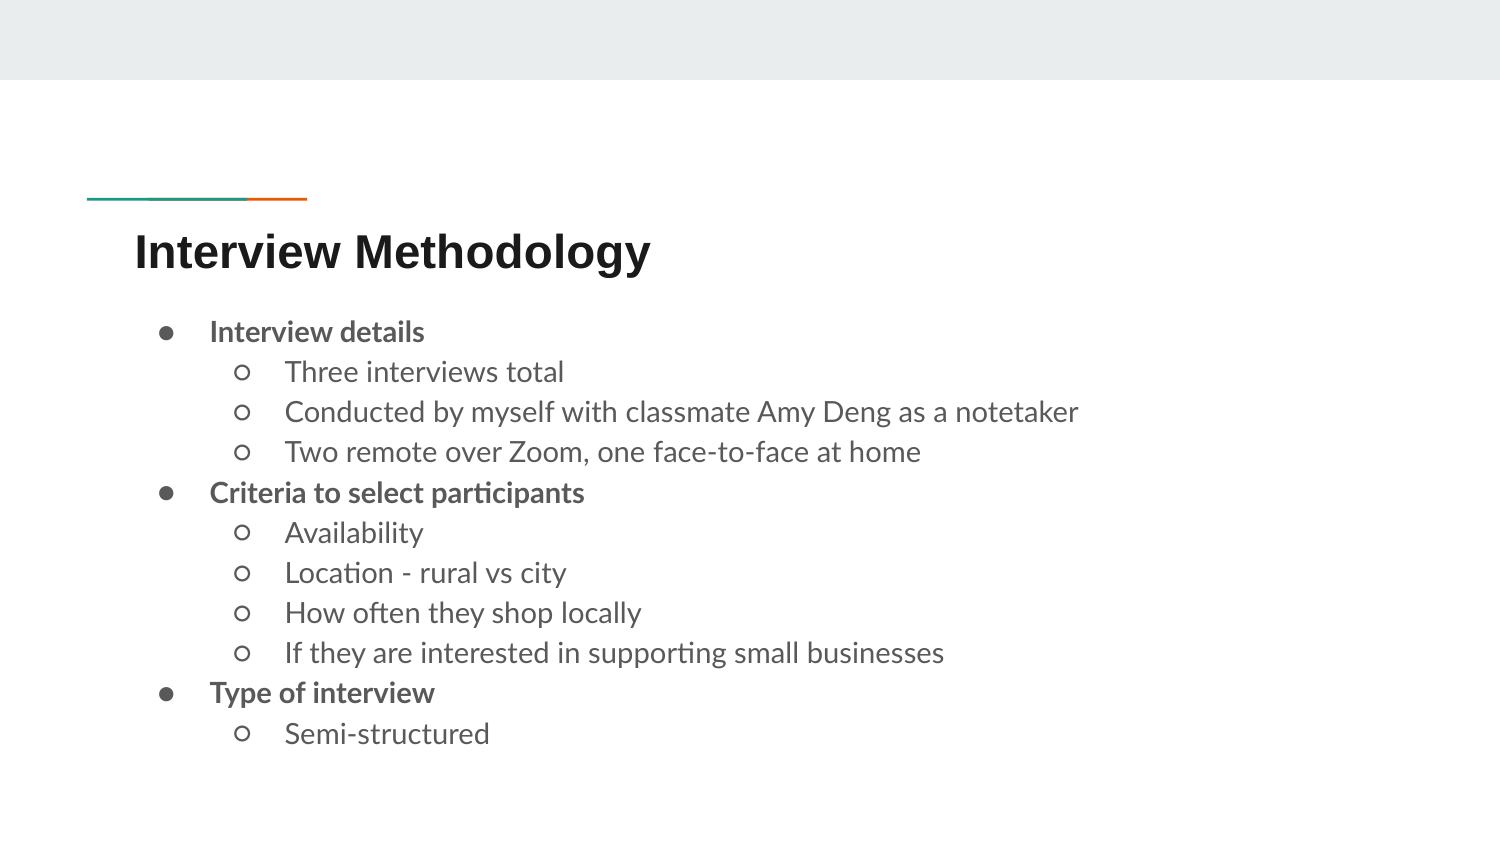

# Interview Methodology
Interview details
Three interviews total
Conducted by myself with classmate Amy Deng as a notetaker
Two remote over Zoom, one face-to-face at home
Criteria to select participants
Availability
Location - rural vs city
How often they shop locally
If they are interested in supporting small businesses
Type of interview
Semi-structured